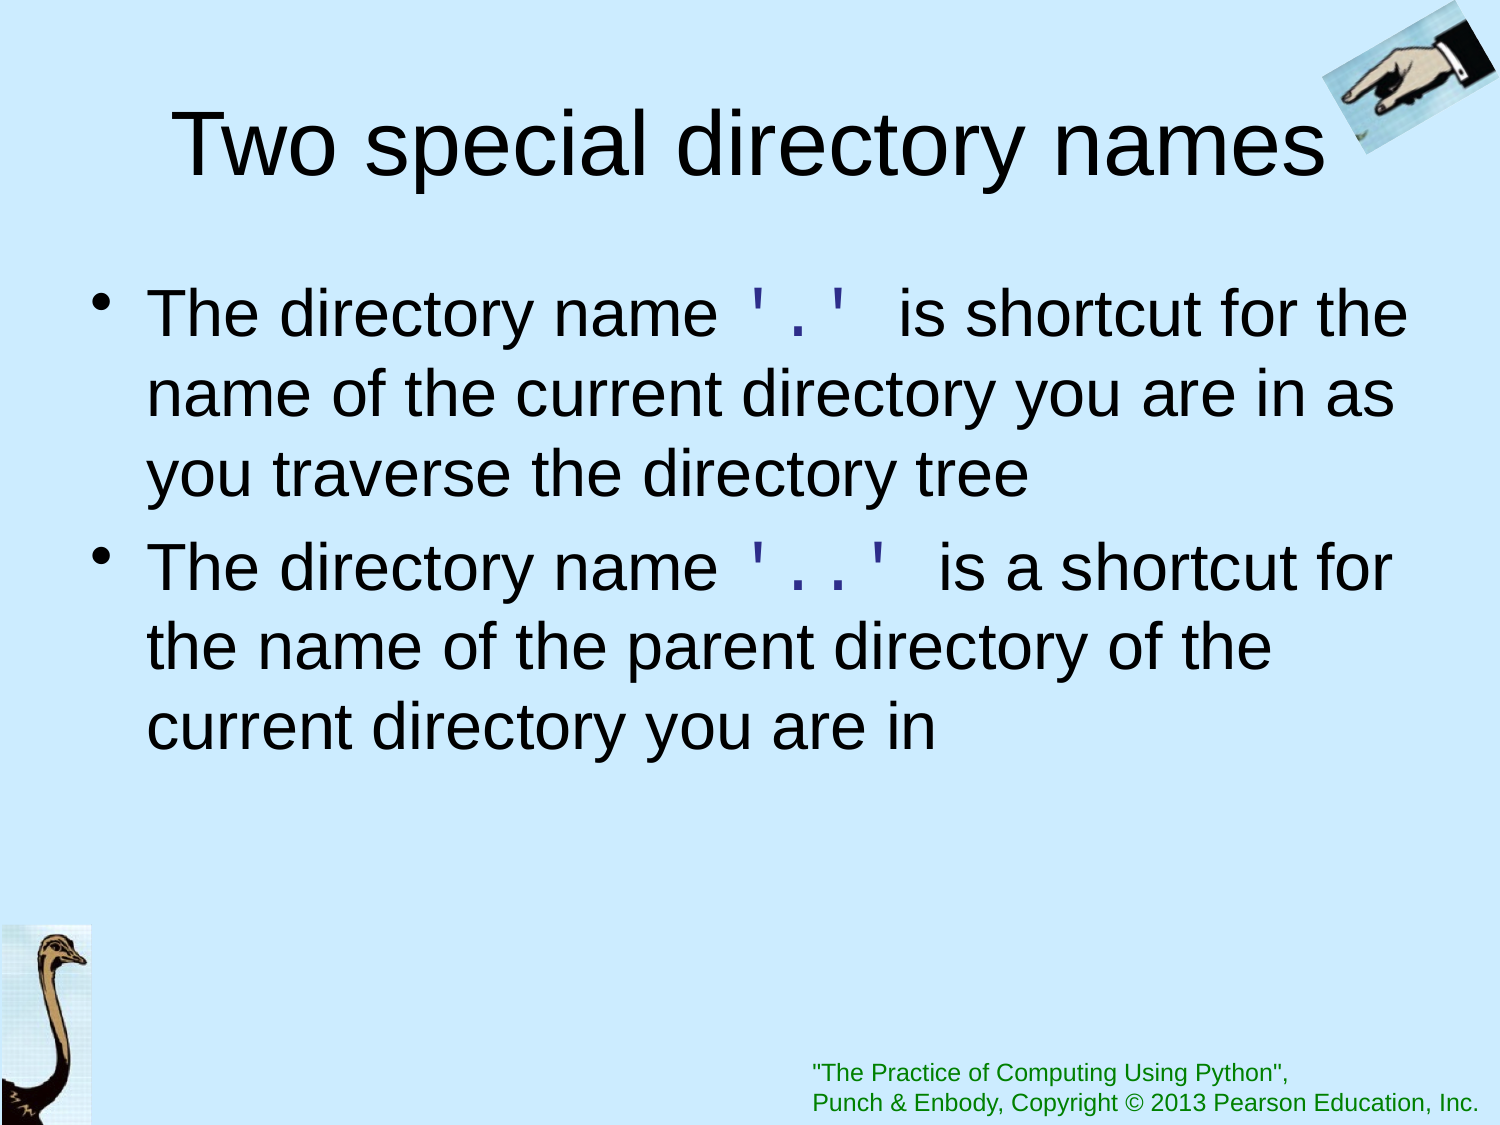

# Two special directory names
The directory name '.' is shortcut for the name of the current directory you are in as you traverse the directory tree
The directory name '..' is a shortcut for the name of the parent directory of the current directory you are in